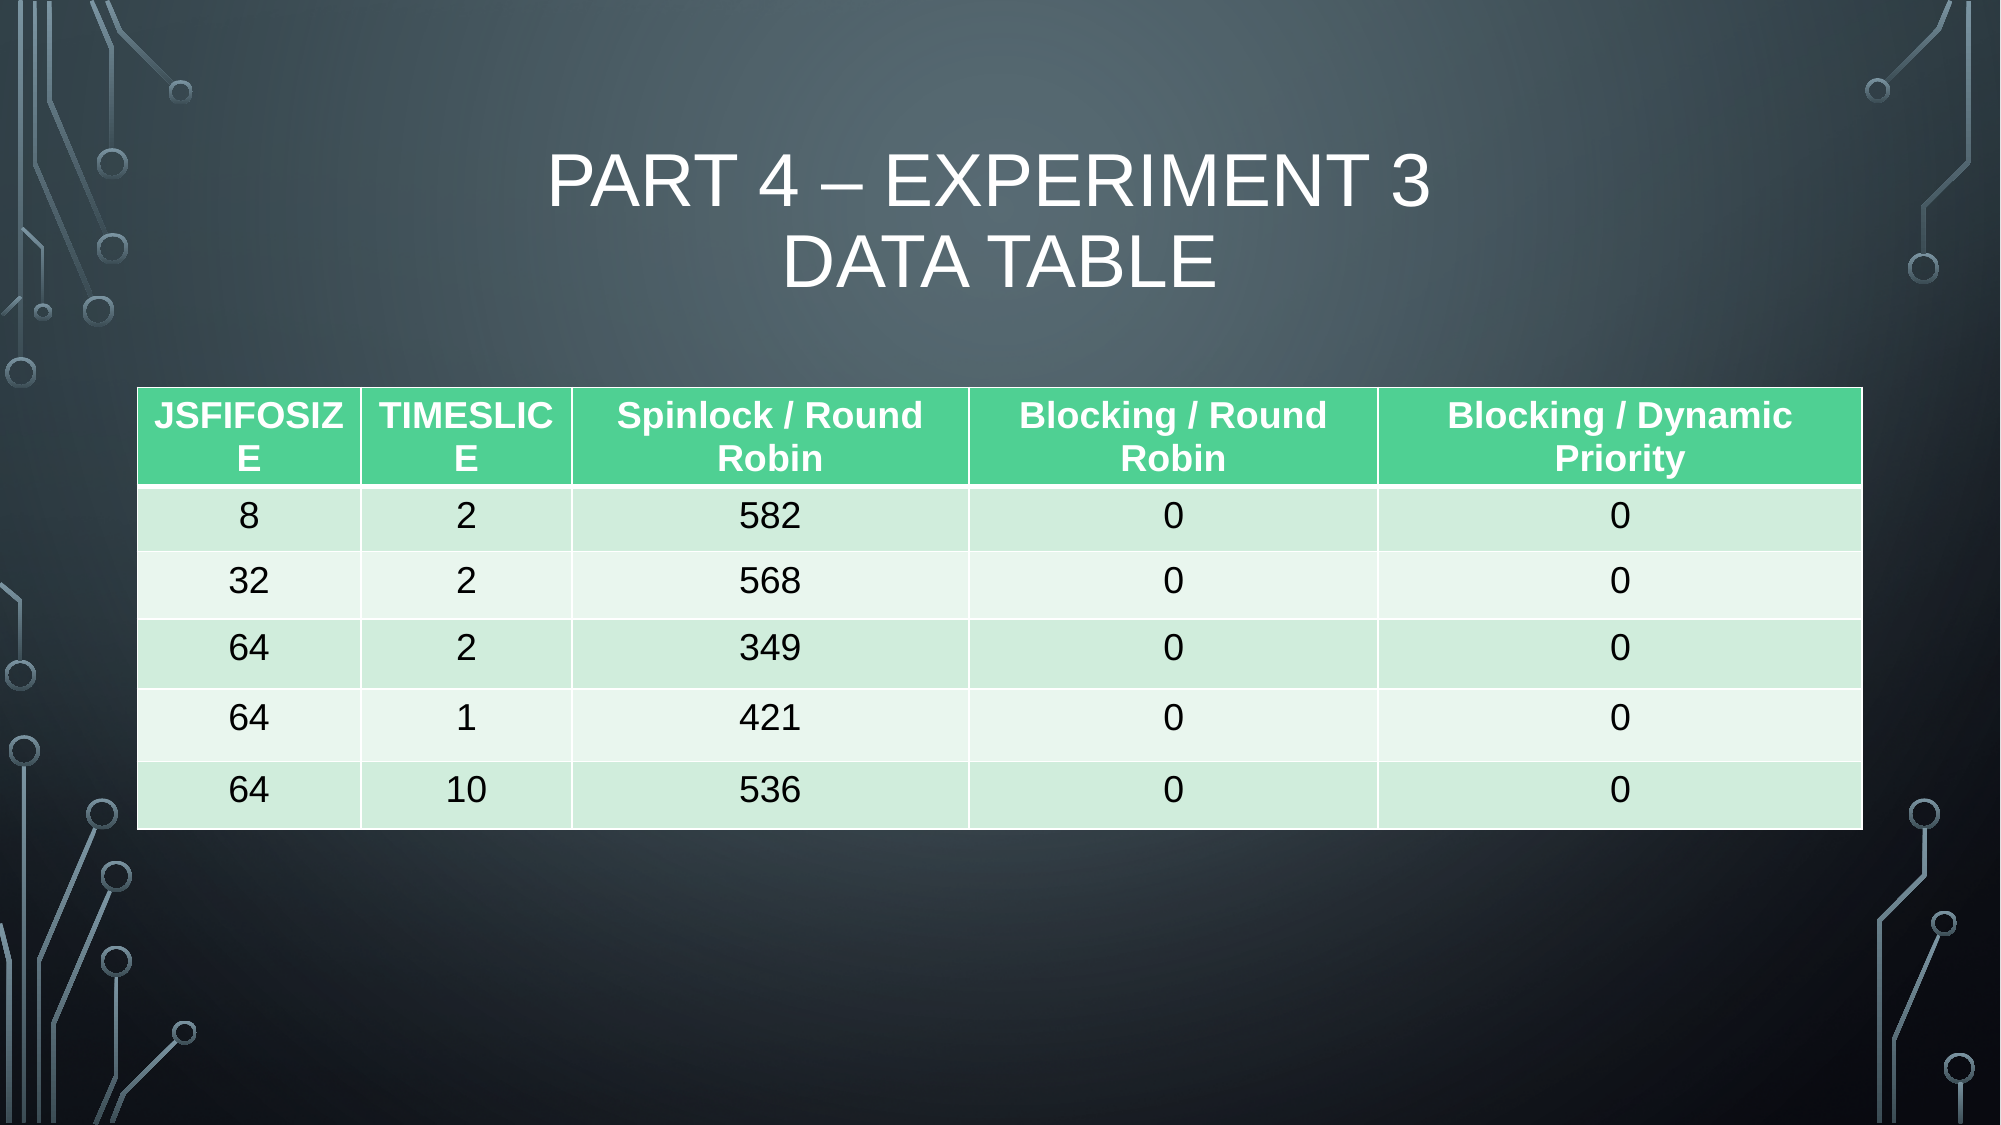

# Part 4 – experiment 3 Data table
| JSFIFOSIZE | TIMESLICE | Spinlock / Round Robin | Blocking / Round Robin | Blocking / Dynamic Priority |
| --- | --- | --- | --- | --- |
| 8 | 2 | 582 | 0 | 0 |
| 32 | 2 | 568 | 0 | 0 |
| 64 | 2 | 349 | 0 | 0 |
| 64 | 1 | 421 | 0 | 0 |
| 64 | 10 | 536 | 0 | 0 |